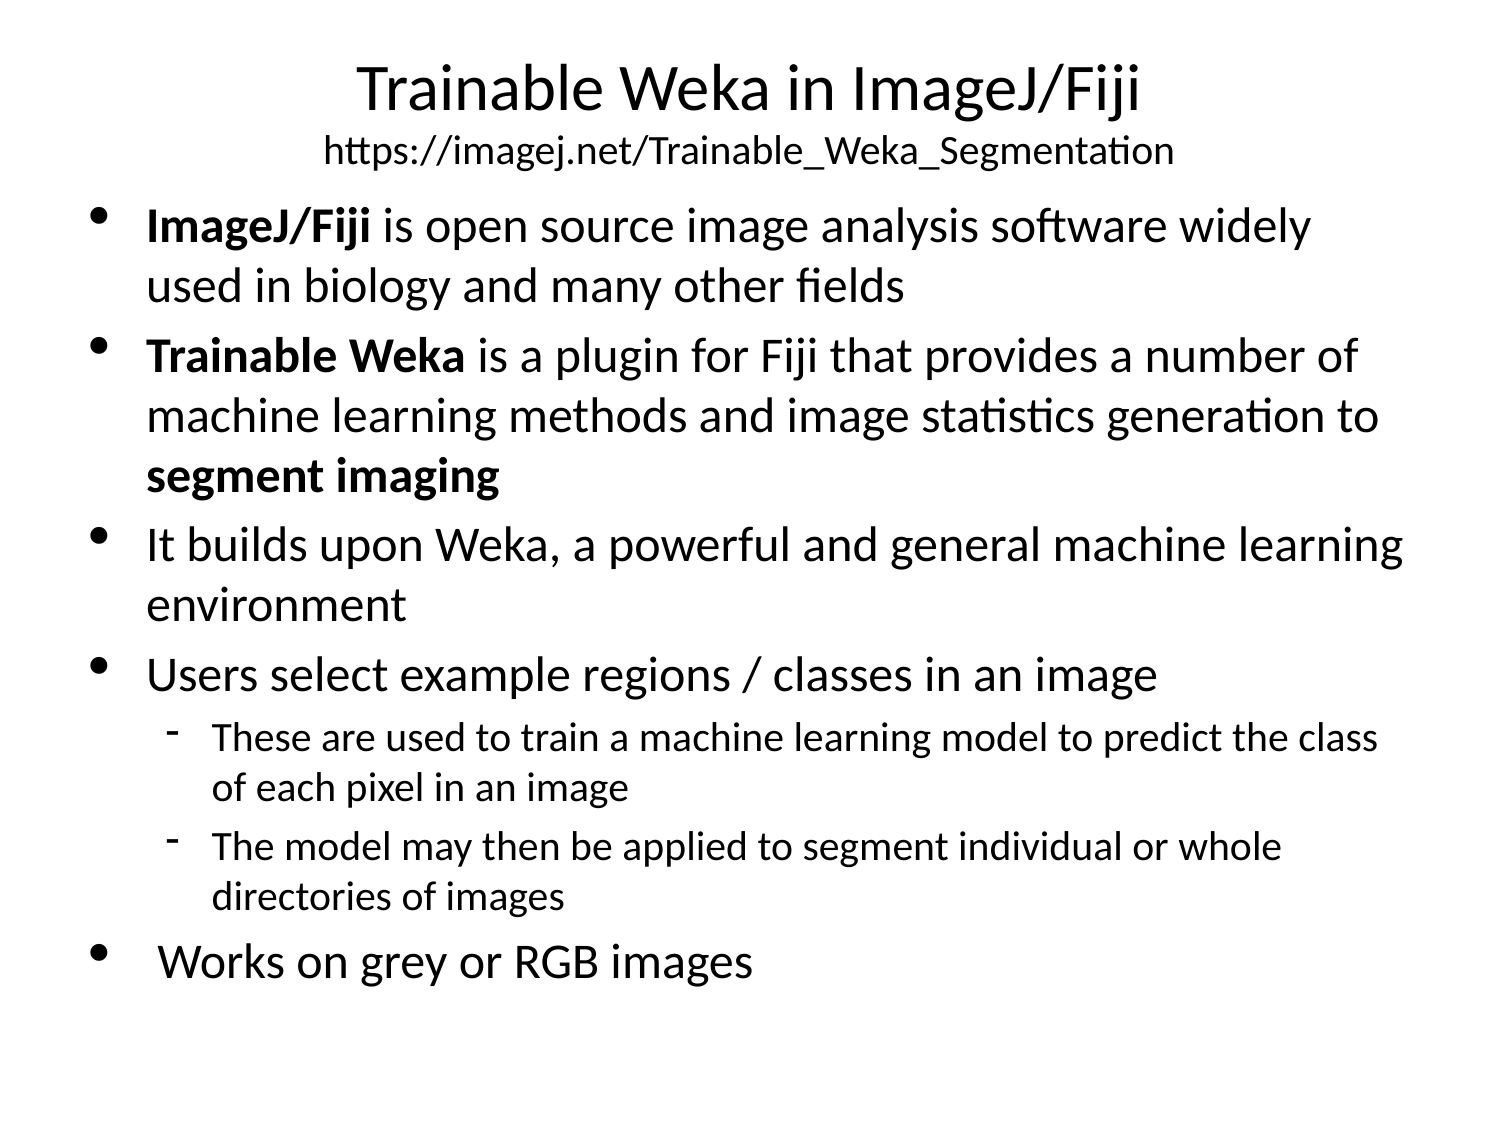

Trainable Weka in ImageJ/Fiji
https://imagej.net/Trainable_Weka_Segmentation
ImageJ/Fiji is open source image analysis software widely used in biology and many other fields
Trainable Weka is a plugin for Fiji that provides a number of machine learning methods and image statistics generation to segment imaging
It builds upon Weka, a powerful and general machine learning environment
Users select example regions / classes in an image
These are used to train a machine learning model to predict the class of each pixel in an image
The model may then be applied to segment individual or whole directories of images
 Works on grey or RGB images